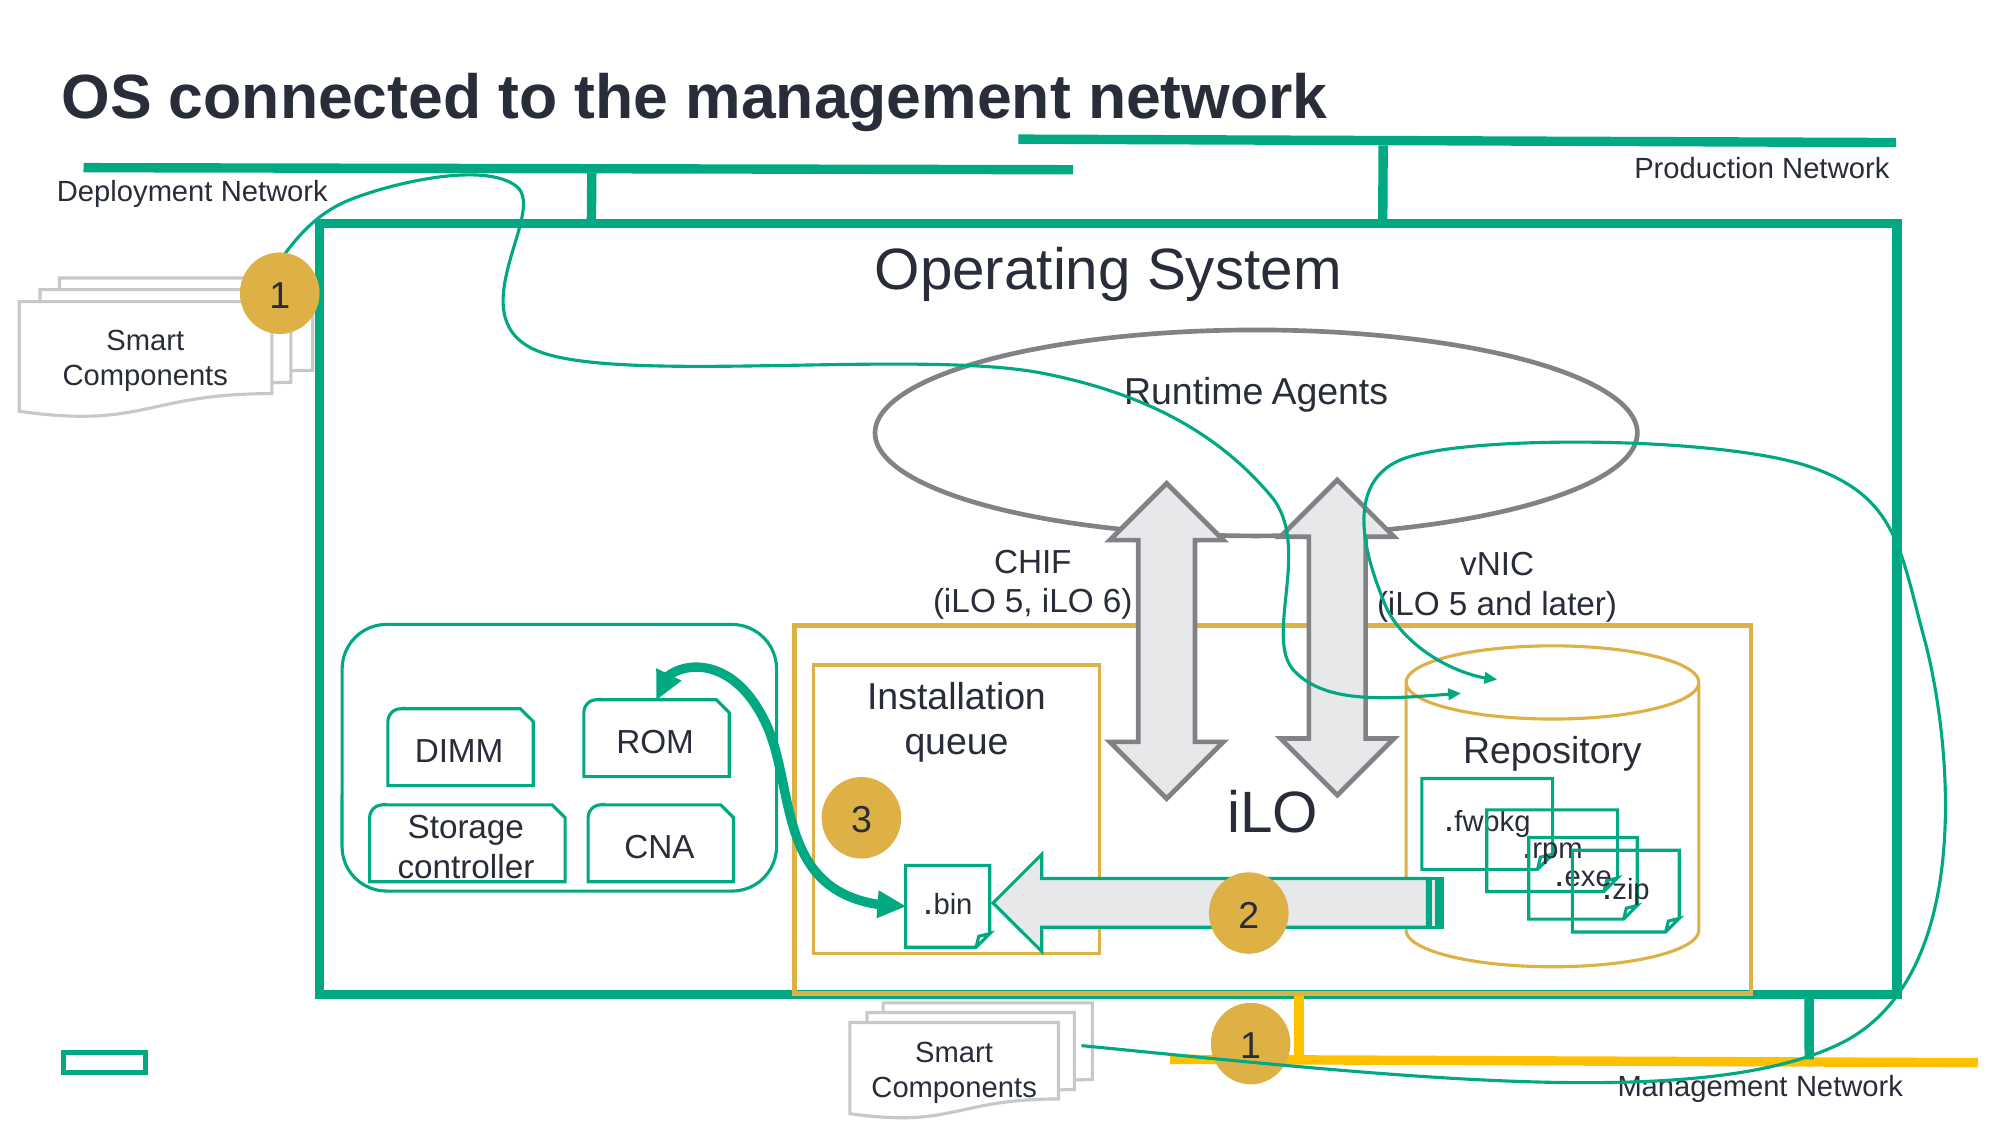

# OS connected to the management network
Production Network
Deployment Network

Operating System
1
Smart Components
Runtime Agents

CHIF
(iLO 5, iLO 6)
vNIC
(iLO 5 and later)
Firmware locations
ROM
DIMM
CNA
Storage controller
iLO
Repository
Installation queue
.fwpkg
.rpm
.exe
.zip

.bin
3
2
Management Network
Smart Components
1